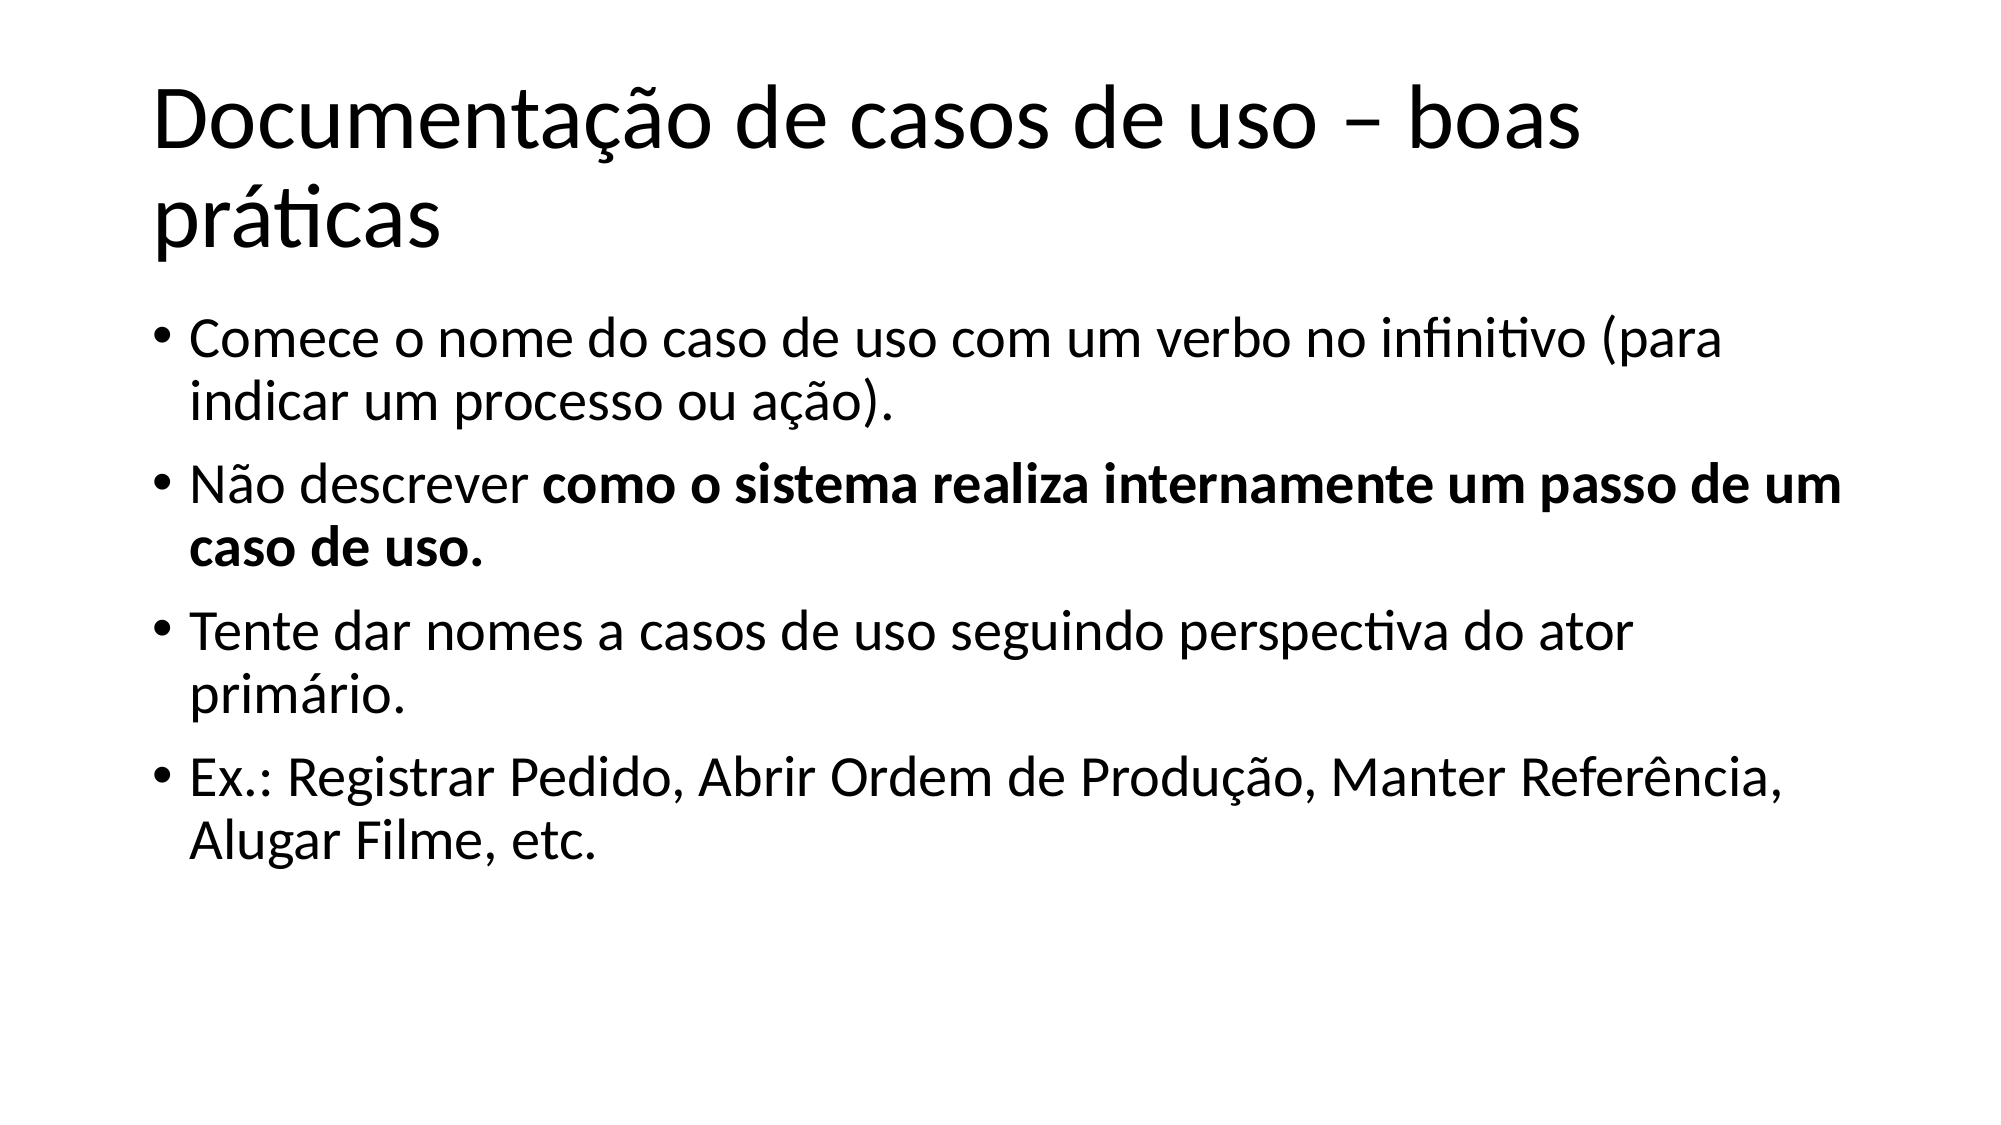

# Documentação de casos de uso – boas práticas
Comece o nome do caso de uso com um verbo no infinitivo (para indicar um processo ou ação).
Não descrever como o sistema realiza internamente um passo de um caso de uso.
Tente dar nomes a casos de uso seguindo perspectiva do ator primário.
Ex.: Registrar Pedido, Abrir Ordem de Produção, Manter Referência, Alugar Filme, etc.